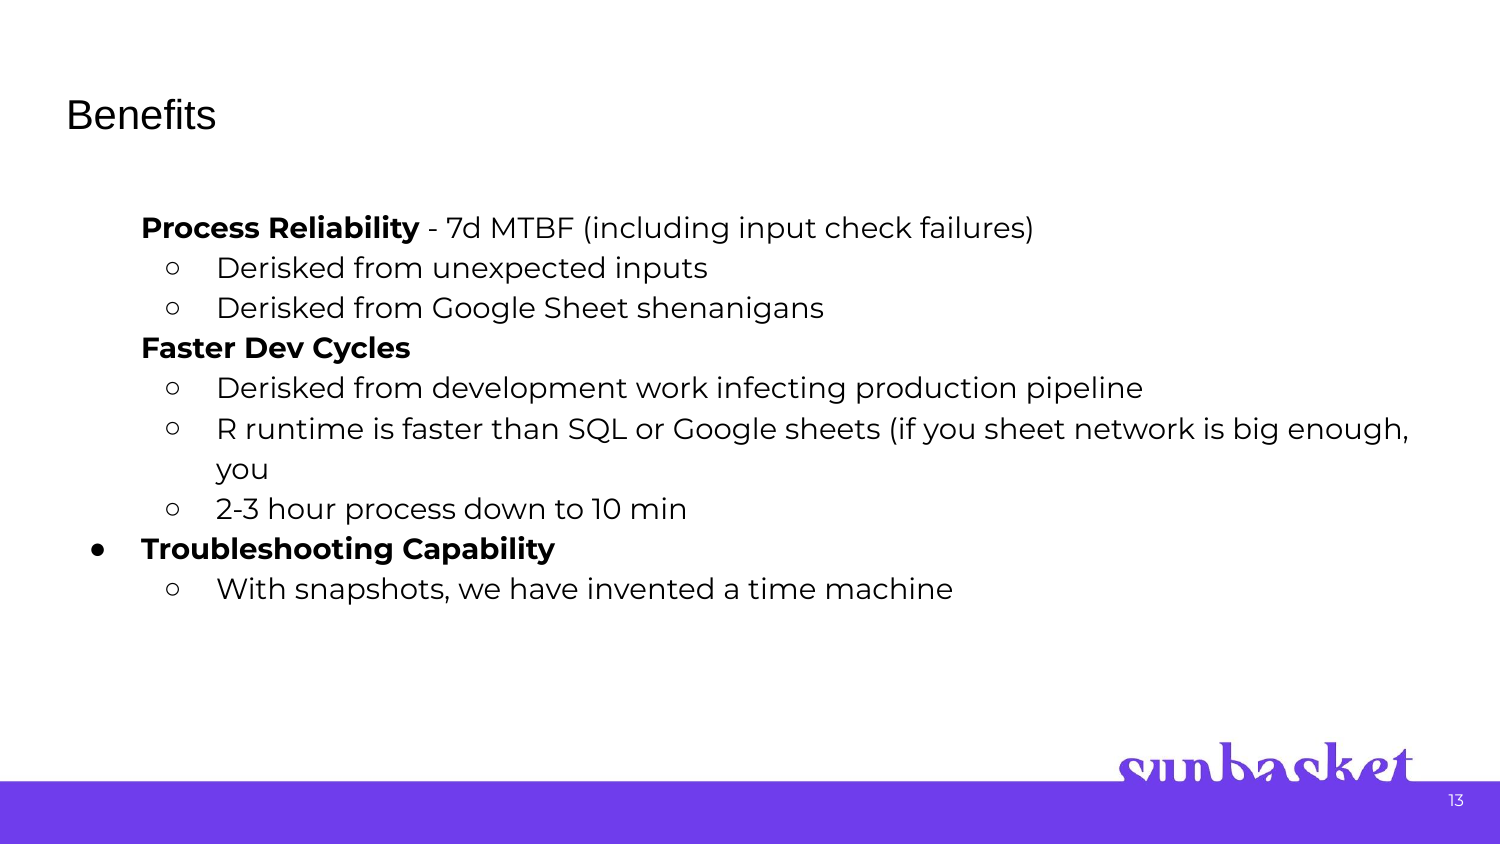

# Benefits
Process Reliability - 7d MTBF (including input check failures)
Derisked from unexpected inputs
Derisked from Google Sheet shenanigans
Faster Dev Cycles
Derisked from development work infecting production pipeline
R runtime is faster than SQL or Google sheets (if you sheet network is big enough, you
2-3 hour process down to 10 min
Troubleshooting Capability
With snapshots, we have invented a time machine

13